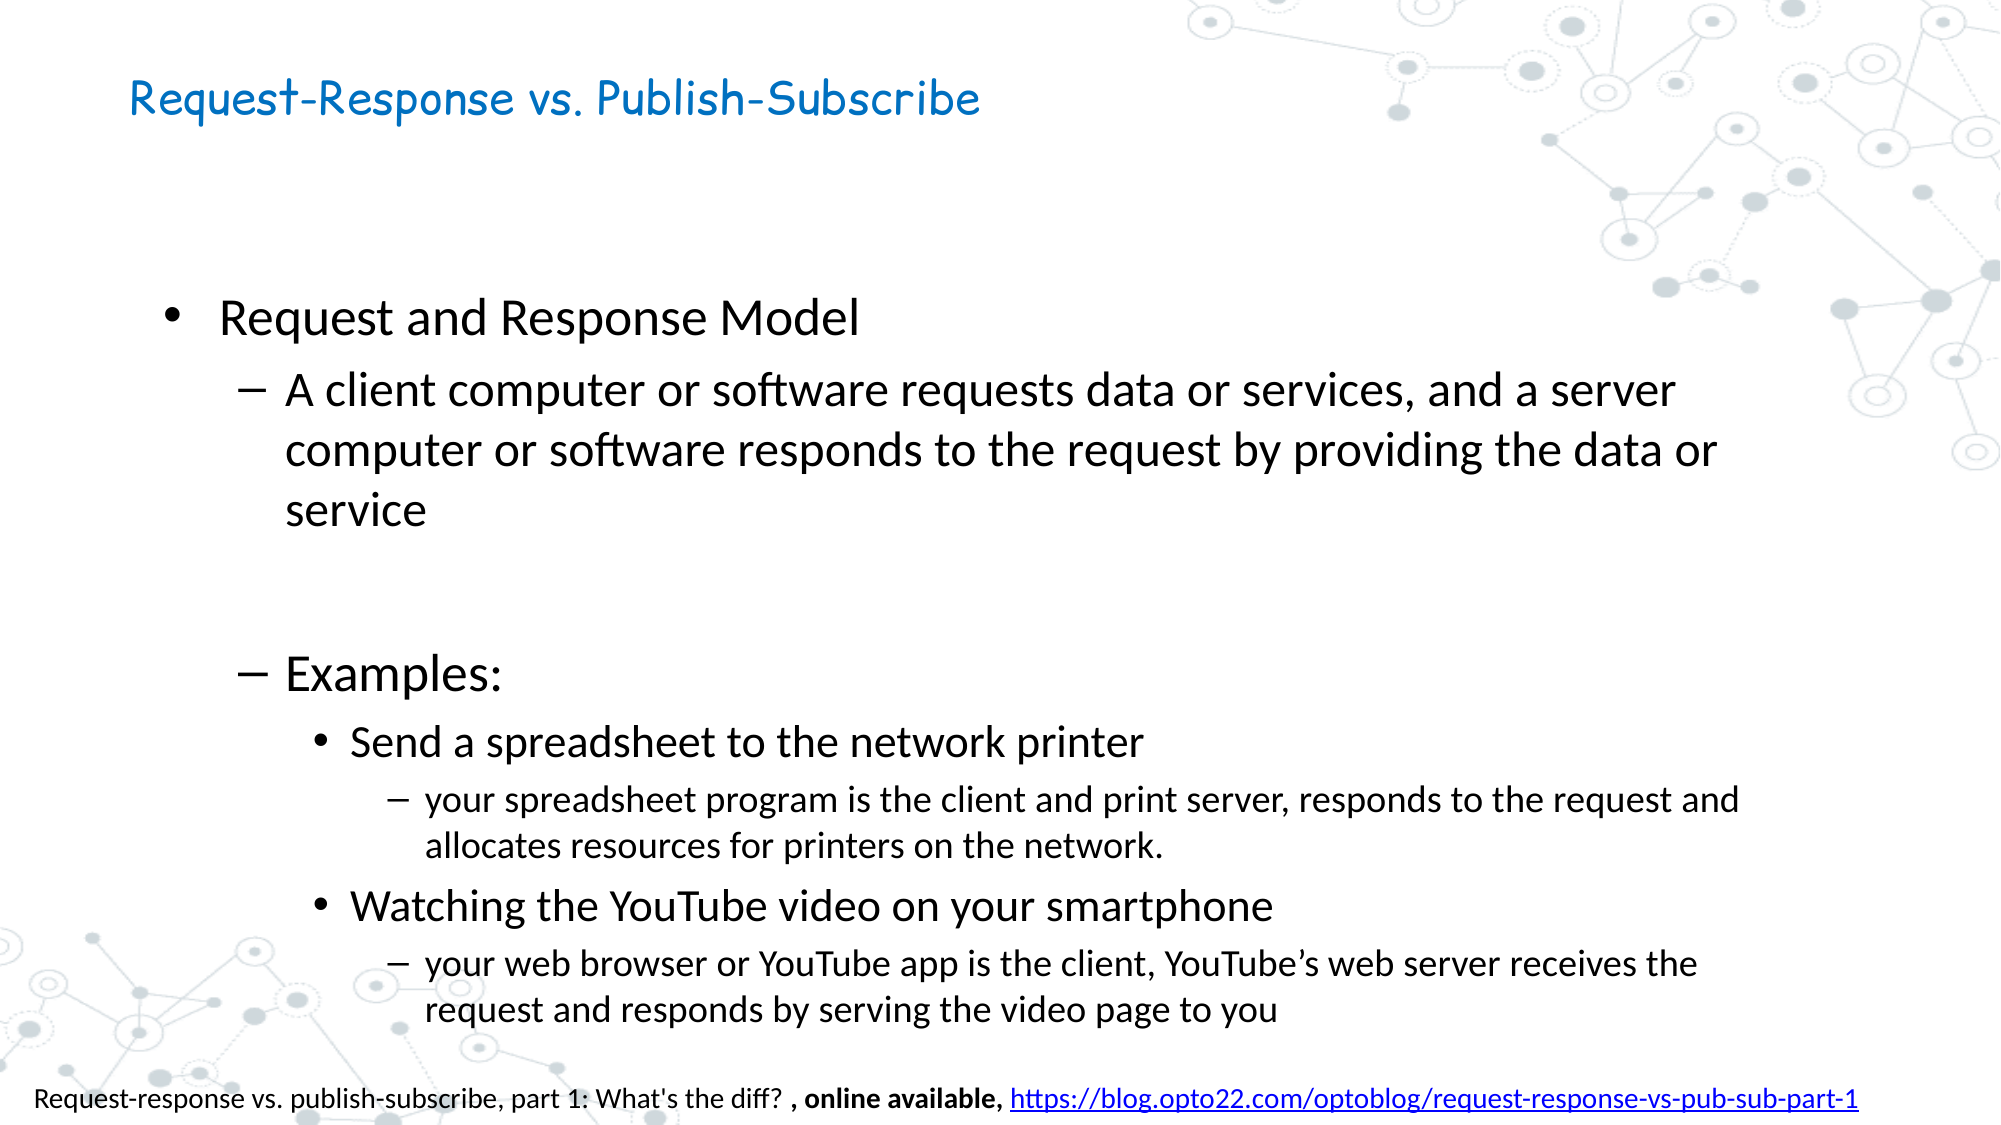

# Request-Response vs. Publish-Subscribe
Request and Response Model
A client computer or software requests data or services, and a server computer or software responds to the request by providing the data or service

Examples:
Send a spreadsheet to the network printer
your spreadsheet program is the client and print server, responds to the request and allocates resources for printers on the network.
Watching the YouTube video on your smartphone
your web browser or YouTube app is the client, YouTube’s web server receives the request and responds by serving the video page to you

Request-response vs. publish-subscribe, part 1: What's the diff? , online available, https://blog.opto22.com/optoblog/request-response-vs-pub-sub-part-1